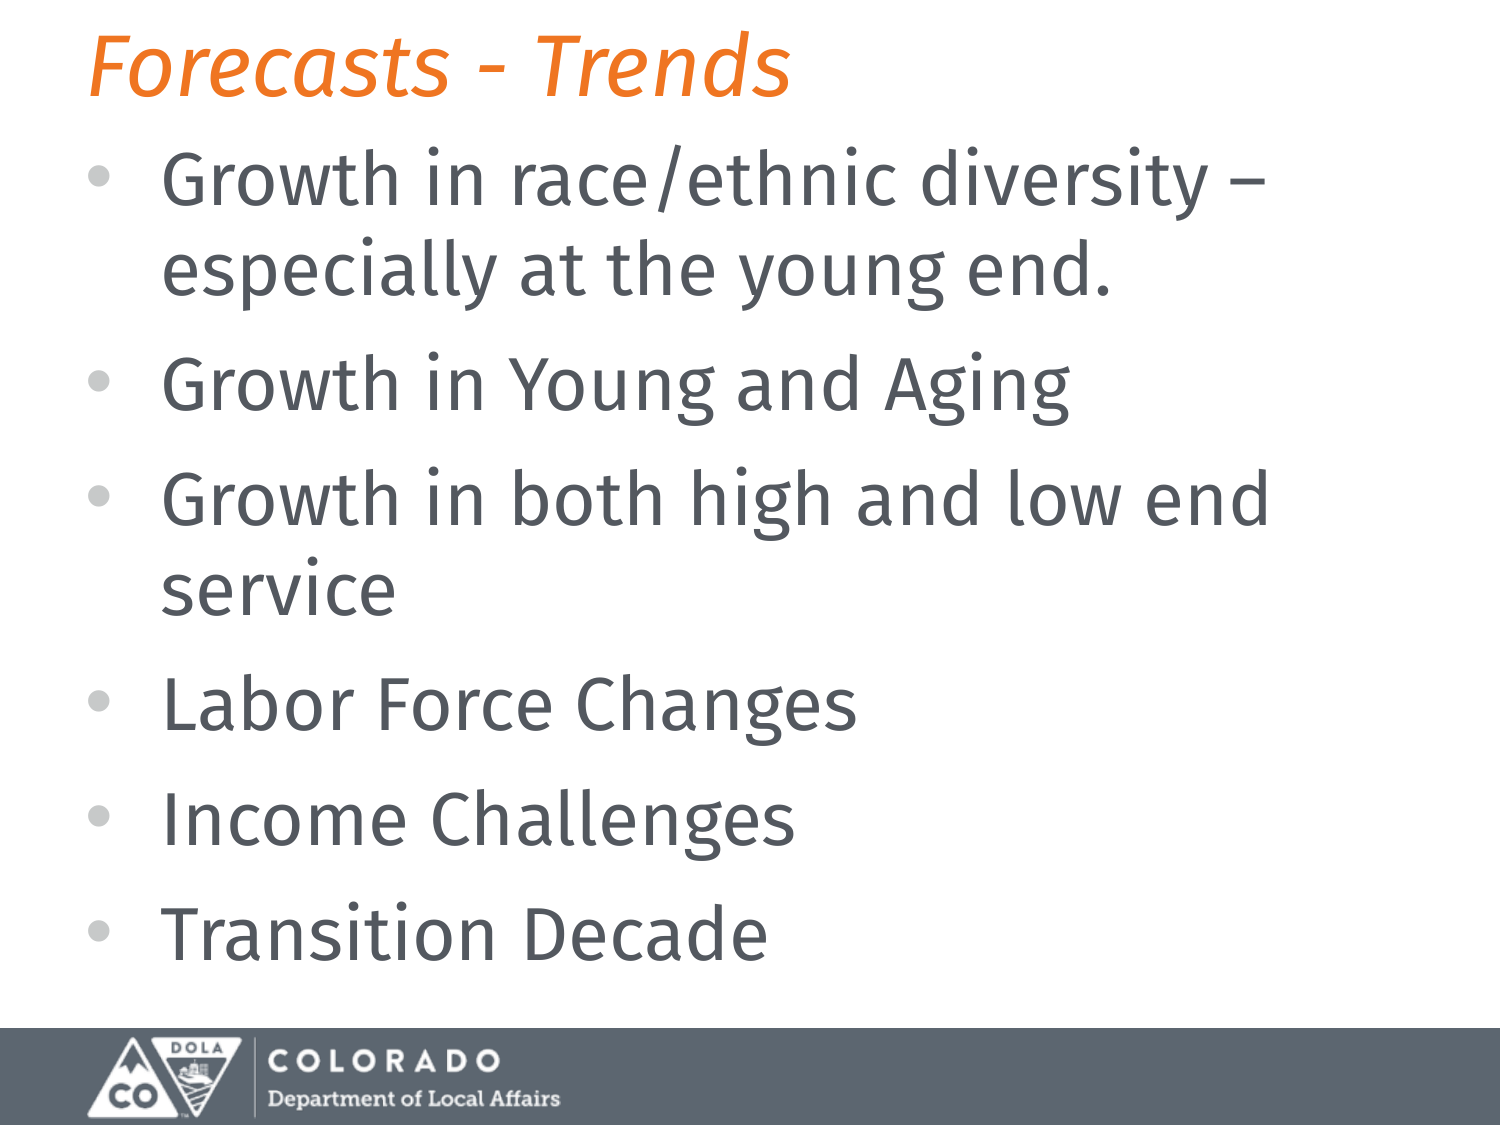

# Forecasts - Trends
Growth in race/ethnic diversity – especially at the young end.
Growth in Young and Aging
Growth in both high and low end service
Labor Force Changes
Income Challenges
Transition Decade